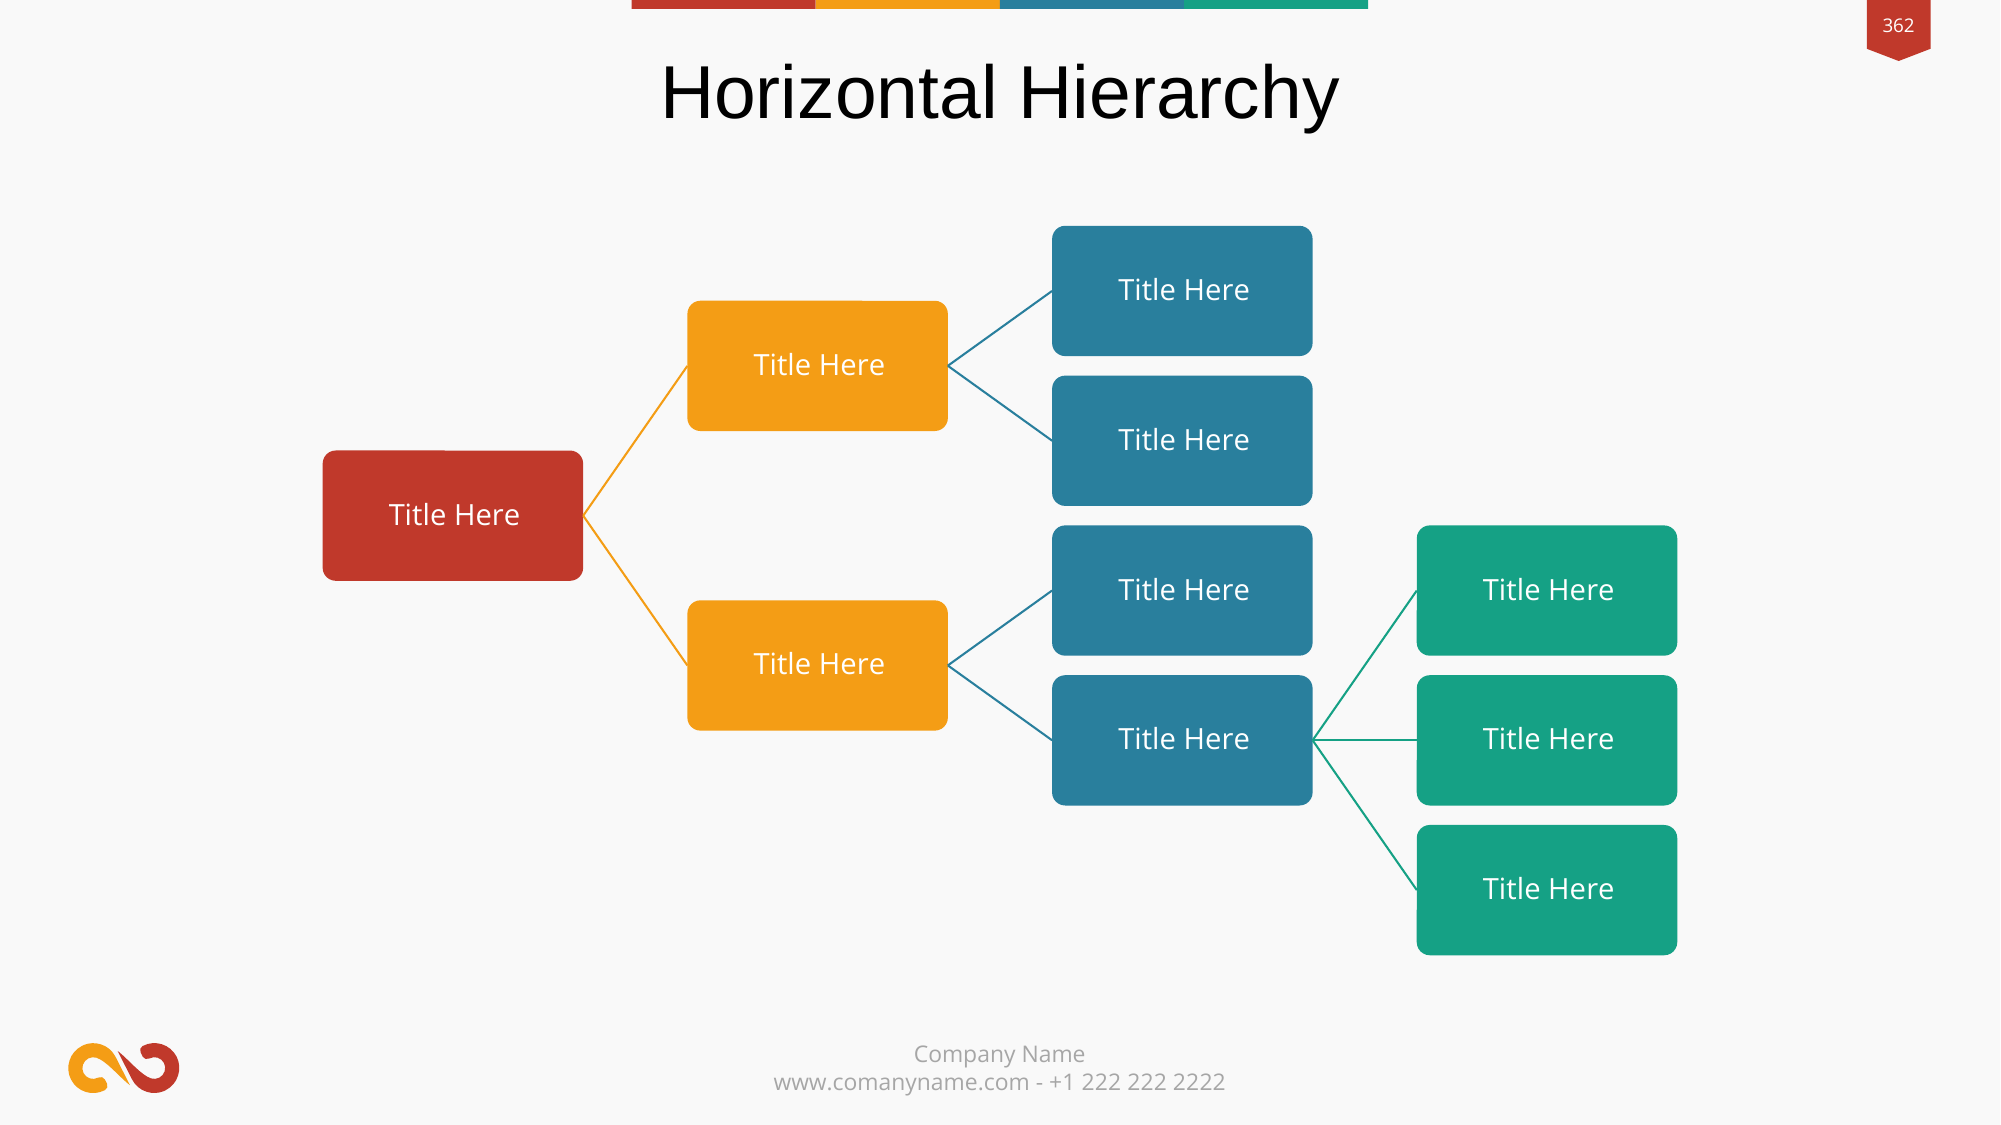

Horizontal Hierarchy
Title Here

Title Here

Title Here

Title Here

Title Here

Title Here

Title Here

Title Here

Title Here

Title Here